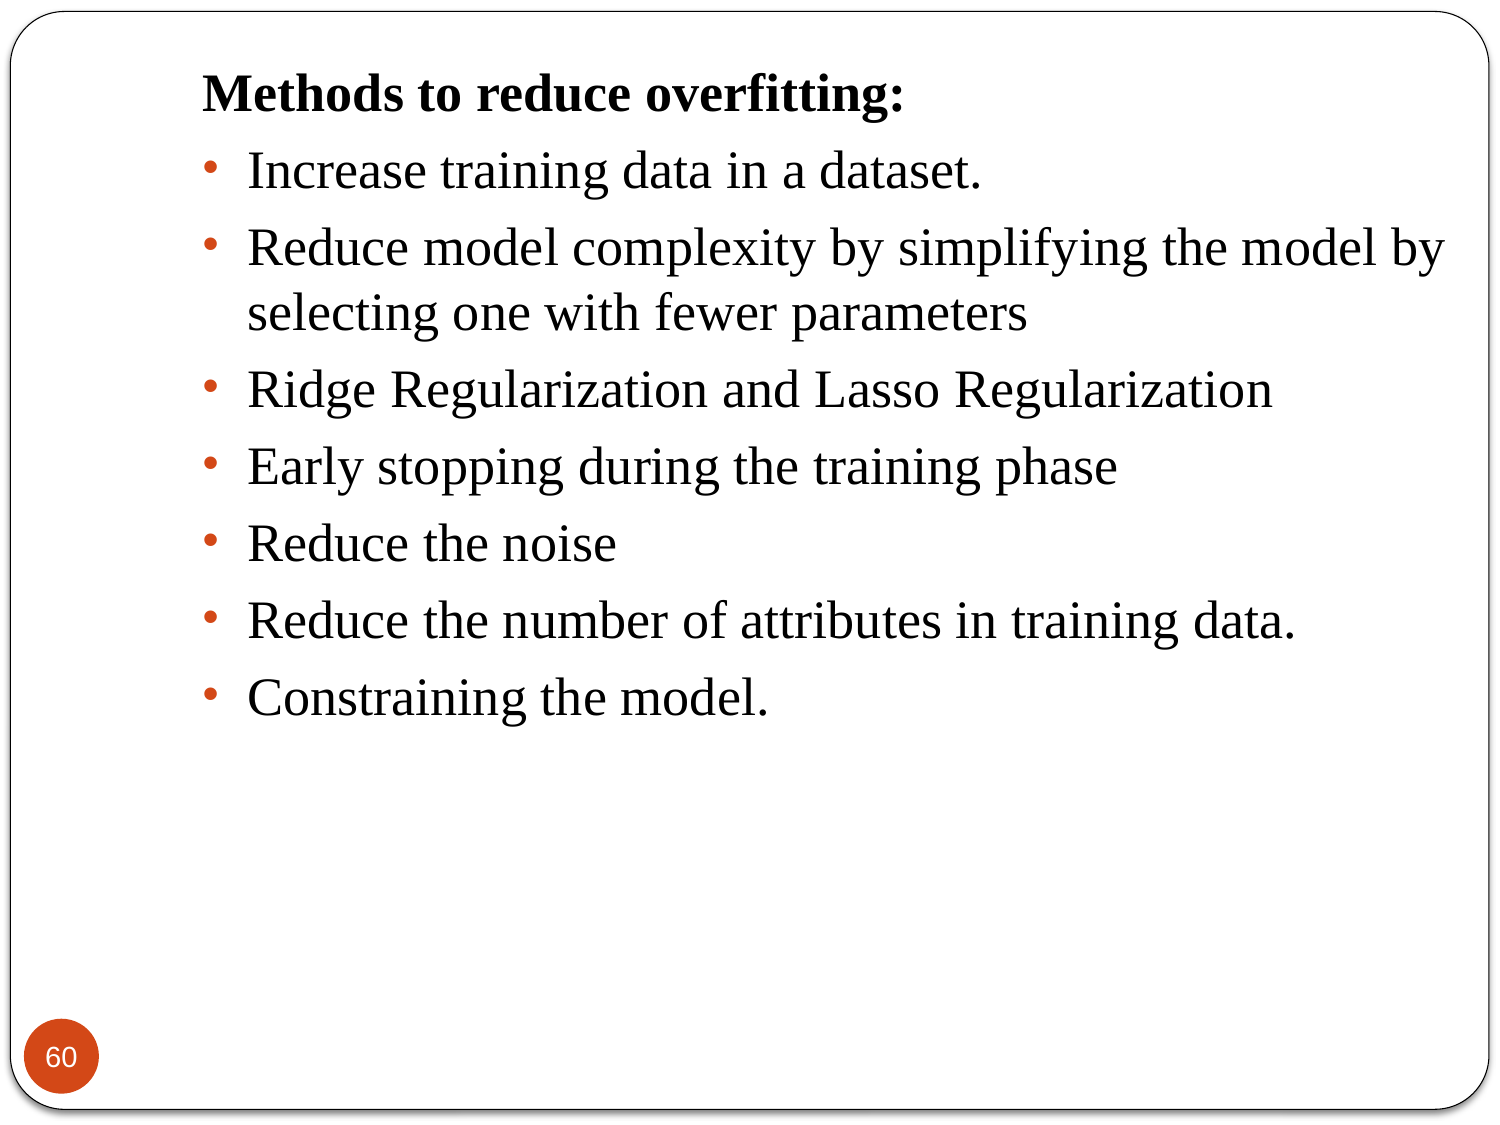

Methods to reduce overfitting:
Increase training data in a dataset.
Reduce model complexity by simplifying the model by selecting one with fewer parameters
Ridge Regularization and Lasso Regularization
Early stopping during the training phase
Reduce the noise
Reduce the number of attributes in training data.
Constraining the model.

60